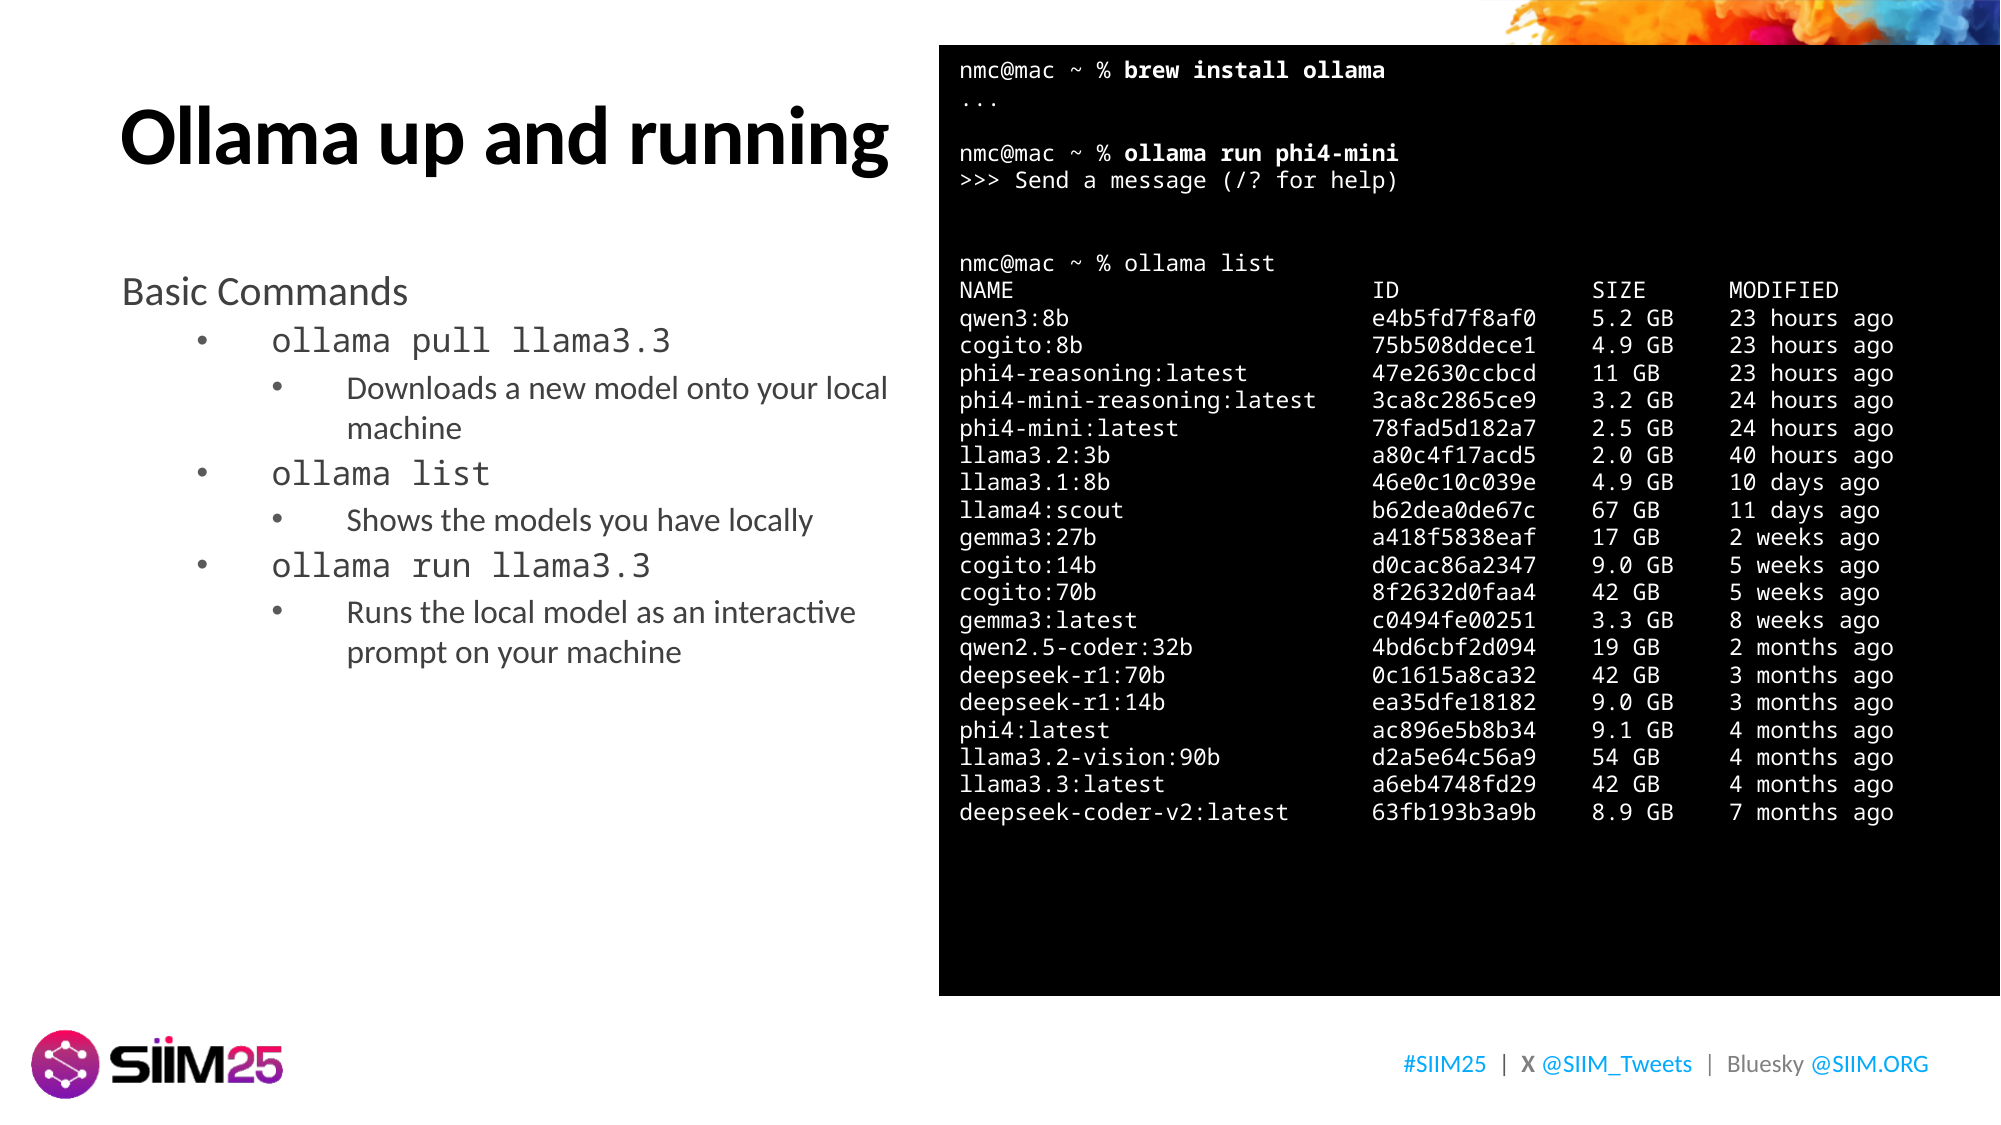

# Ollama up and running
nmc@mac ~ % brew install ollama​
...​
​
nmc@mac ~ % ollama run phi4-mini​
>>> Send a message (/? for help)​
​
​
nmc@mac ~ % ollama list​
NAME                          ID              SIZE      MODIFIED     ​
qwen3:8b                      e4b5fd7f8af0    5.2 GB    23 hours ago    ​
cogito:8b                     75b508ddece1    4.9 GB    23 hours ago    ​
phi4-reasoning:latest         47e2630ccbcd    11 GB     23 hours ago    ​
phi4-mini-reasoning:latest    3ca8c2865ce9    3.2 GB    24 hours ago    ​
phi4-mini:latest              78fad5d182a7    2.5 GB    24 hours ago    ​
llama3.2:3b                   a80c4f17acd5    2.0 GB    40 hours ago    ​
llama3.1:8b                   46e0c10c039e    4.9 GB    10 days ago     ​
llama4:scout                  b62dea0de67c    67 GB     11 days ago     ​
gemma3:27b                    a418f5838eaf    17 GB     2 weeks ago     ​
cogito:14b                    d0cac86a2347    9.0 GB    5 weeks ago     ​
cogito:70b                    8f2632d0faa4    42 GB     5 weeks ago     ​
gemma3:latest                 c0494fe00251    3.3 GB    8 weeks ago     ​
qwen2.5-coder:32b             4bd6cbf2d094    19 GB     2 months ago    ​
deepseek-r1:70b               0c1615a8ca32    42 GB     3 months ago    ​
deepseek-r1:14b               ea35dfe18182    9.0 GB    3 months ago    ​
phi4:latest                   ac896e5b8b34    9.1 GB    4 months ago    ​
llama3.2-vision:90b           d2a5e64c56a9    54 GB     4 months ago    ​
llama3.3:latest               a6eb4748fd29    42 GB     4 months ago    ​
deepseek-coder-v2:latest      63fb193b3a9b    8.9 GB    7 months ago ​
​

Basic Commands​
ollama pull llama3.3​
Downloads a new model onto your local machine​
ollama list​
Shows the models you have locally​
ollama run llama3.3​
Runs the local model as an interactive prompt on your machine
#SIIM25  |  X @SIIM_Tweets  |  Bluesky @SIIM.ORG